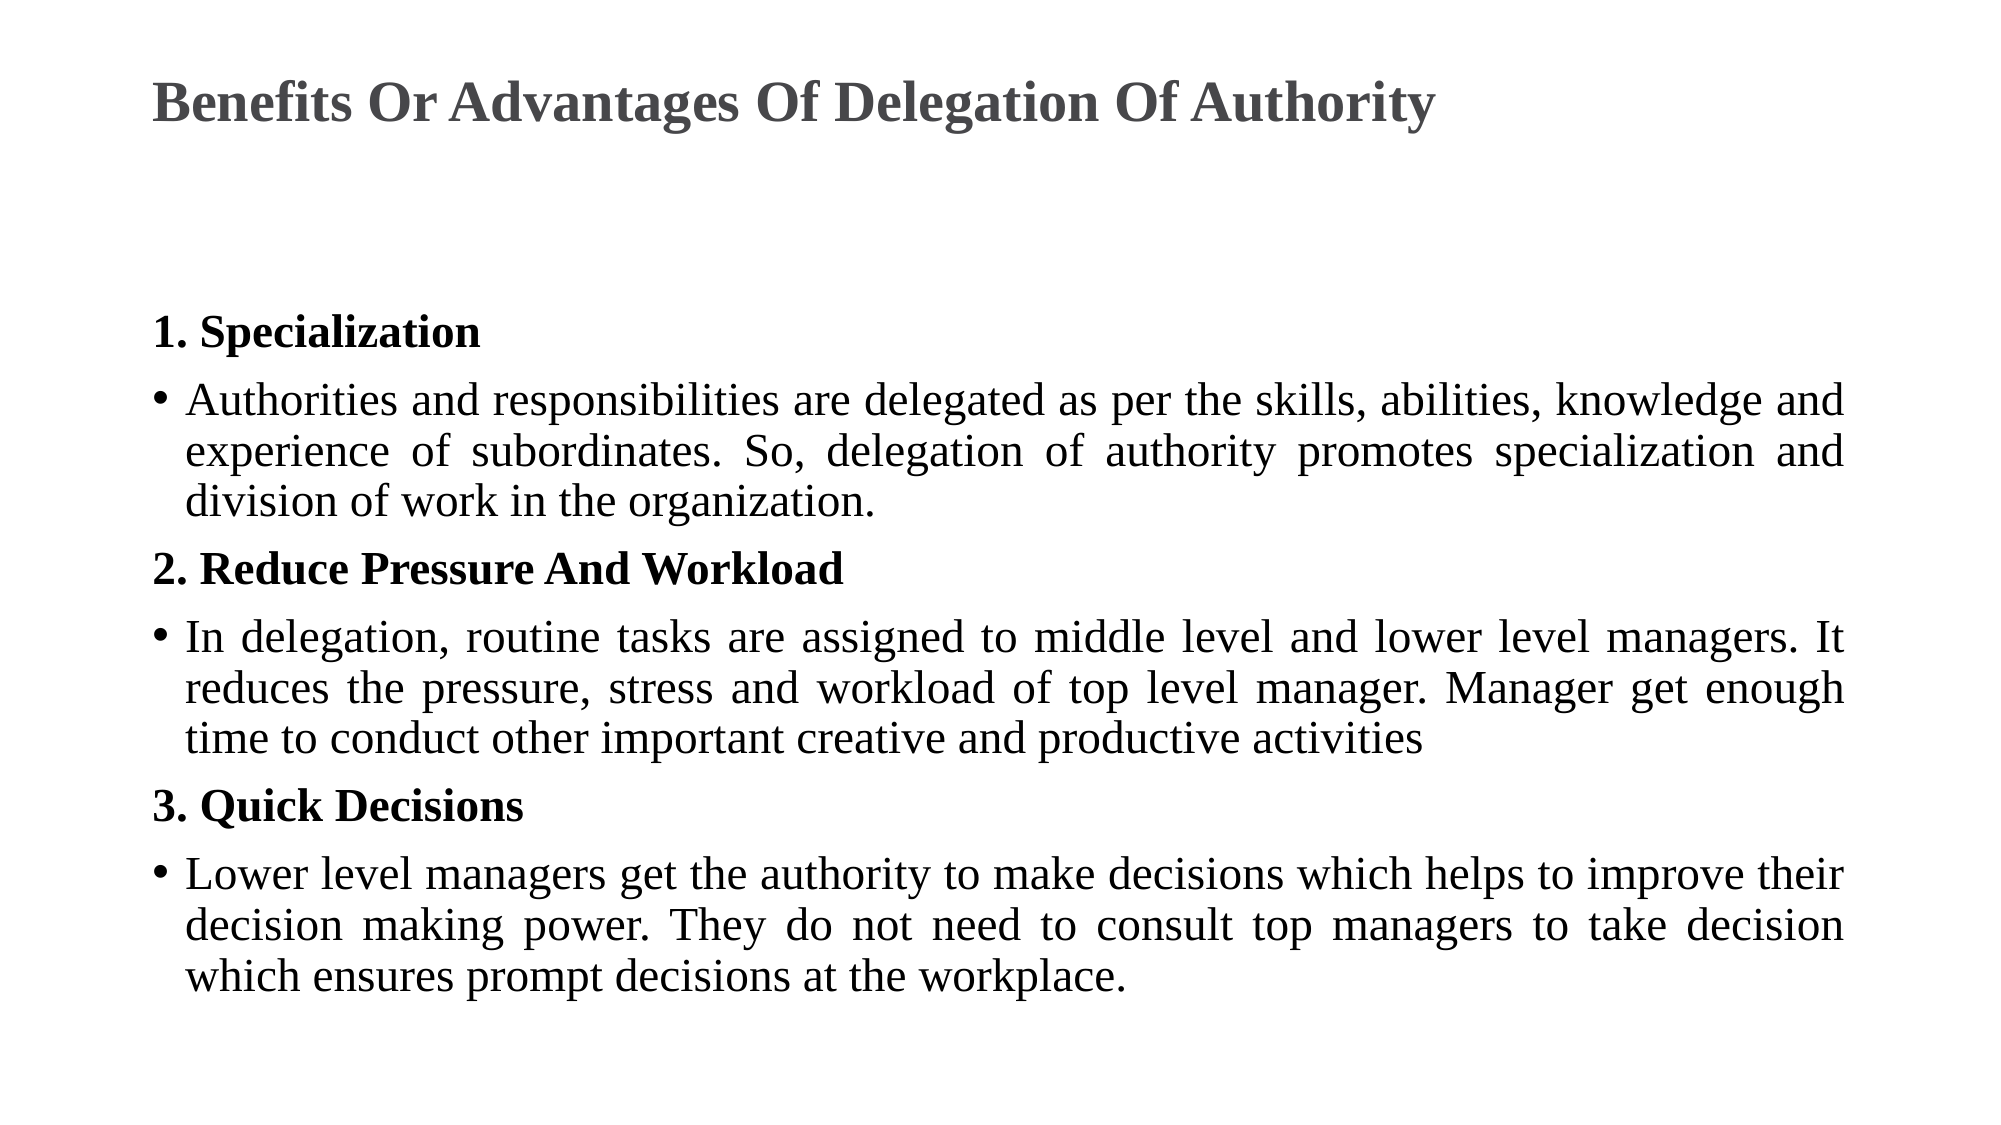

# Benefits Or Advantages Of Delegation Of Authority
1. Specialization
Authorities and responsibilities are delegated as per the skills, abilities, knowledge and experience of subordinates. So, delegation of authority promotes specialization and division of work in the organization.
2. Reduce Pressure And Workload
In delegation, routine tasks are assigned to middle level and lower level managers. It reduces the pressure, stress and workload of top level manager. Manager get enough time to conduct other important creative and productive activities
3. Quick Decisions
Lower level managers get the authority to make decisions which helps to improve their decision making power. They do not need to consult top managers to take decision which ensures prompt decisions at the workplace.